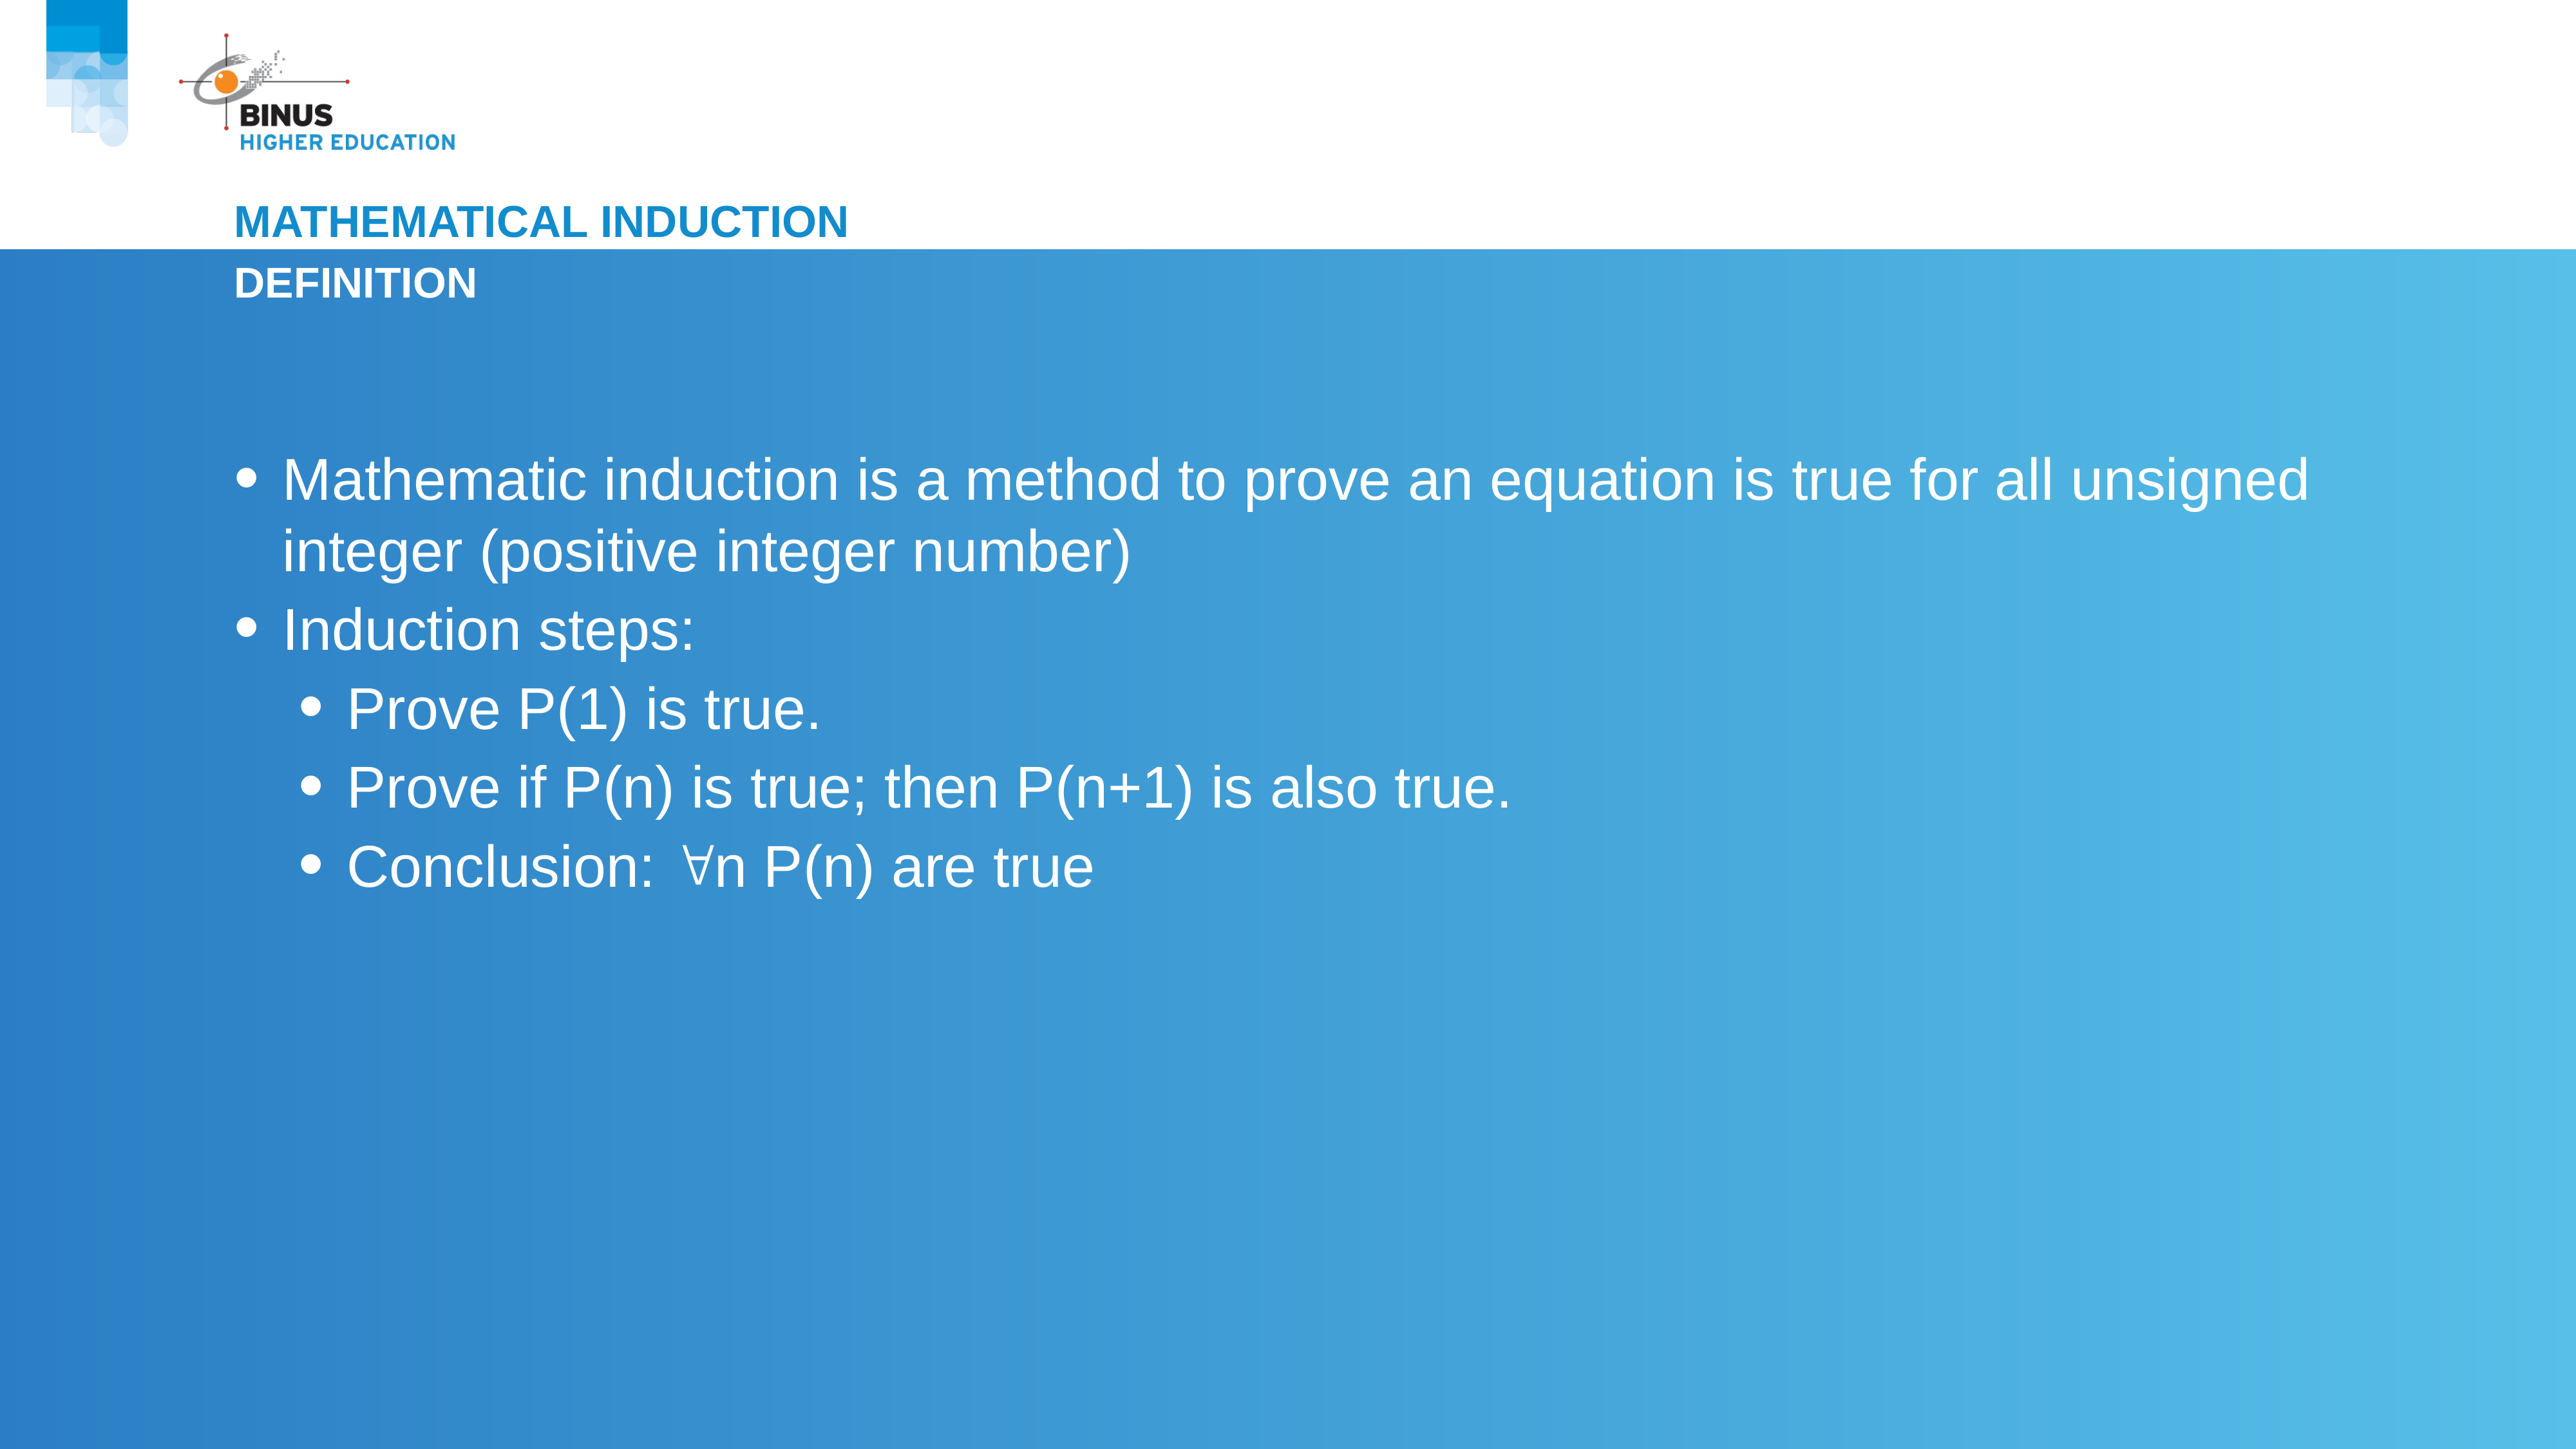

# MATHEMATICAL INDUCTION
Definition
Mathematic induction is a method to prove an equation is true for all unsigned integer (positive integer number)
Induction steps:
Prove P(1) is true.
Prove if P(n) is true; then P(n+1) is also true.
Conclusion: ∀n P(n) are true